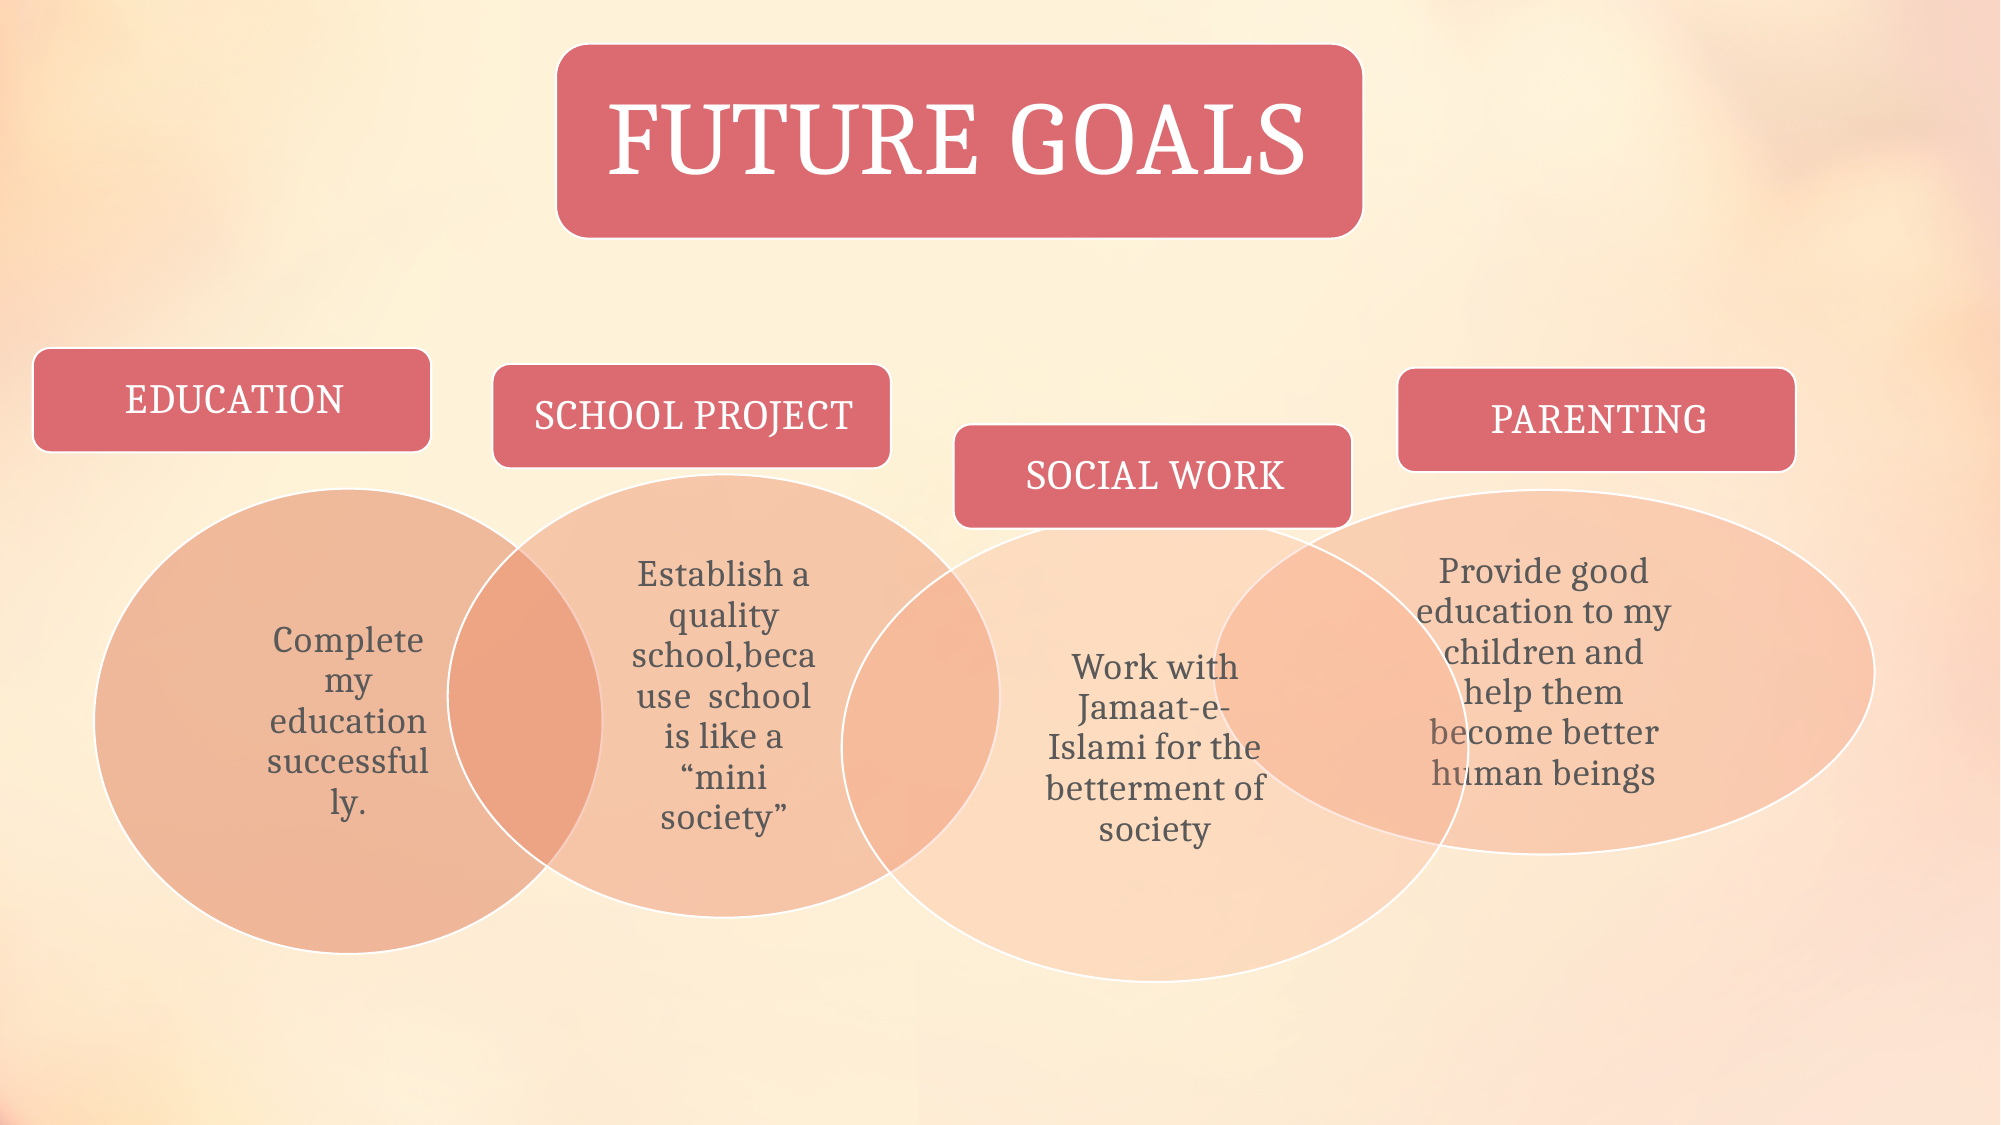

FUTURE GOALS
Complete my education successfully.
Establish a quality school,because  school is like a “mini society”
Provide good education to my children and help them become better human beings
Work with Jamaat-e-Islami for the betterment of society
EDUCATION
SCHOOL PROJECT
PARENTING
SOCIAL WORK